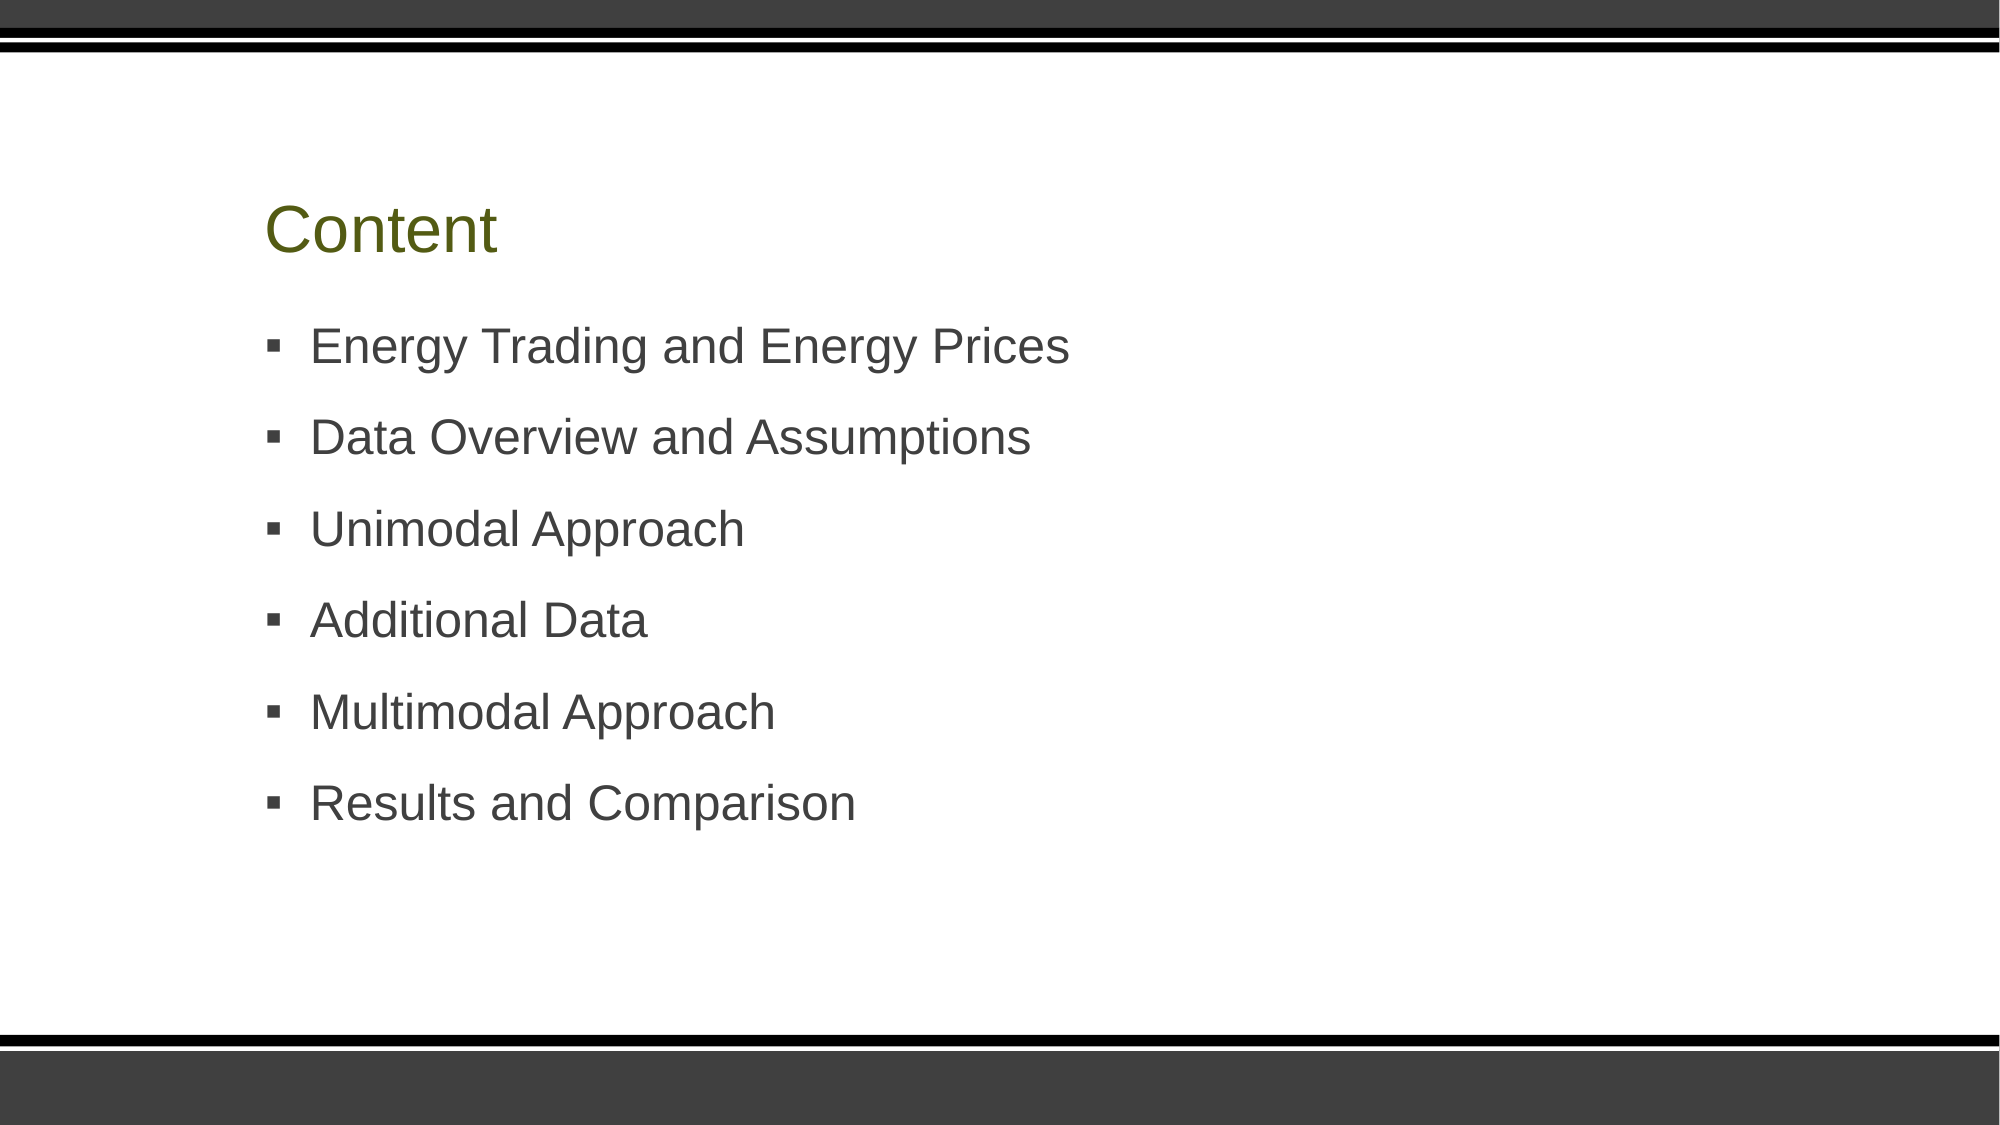

# Content
Energy Trading and Energy Prices
Data Overview and Assumptions
Unimodal Approach
Additional Data
Multimodal Approach
Results and Comparison